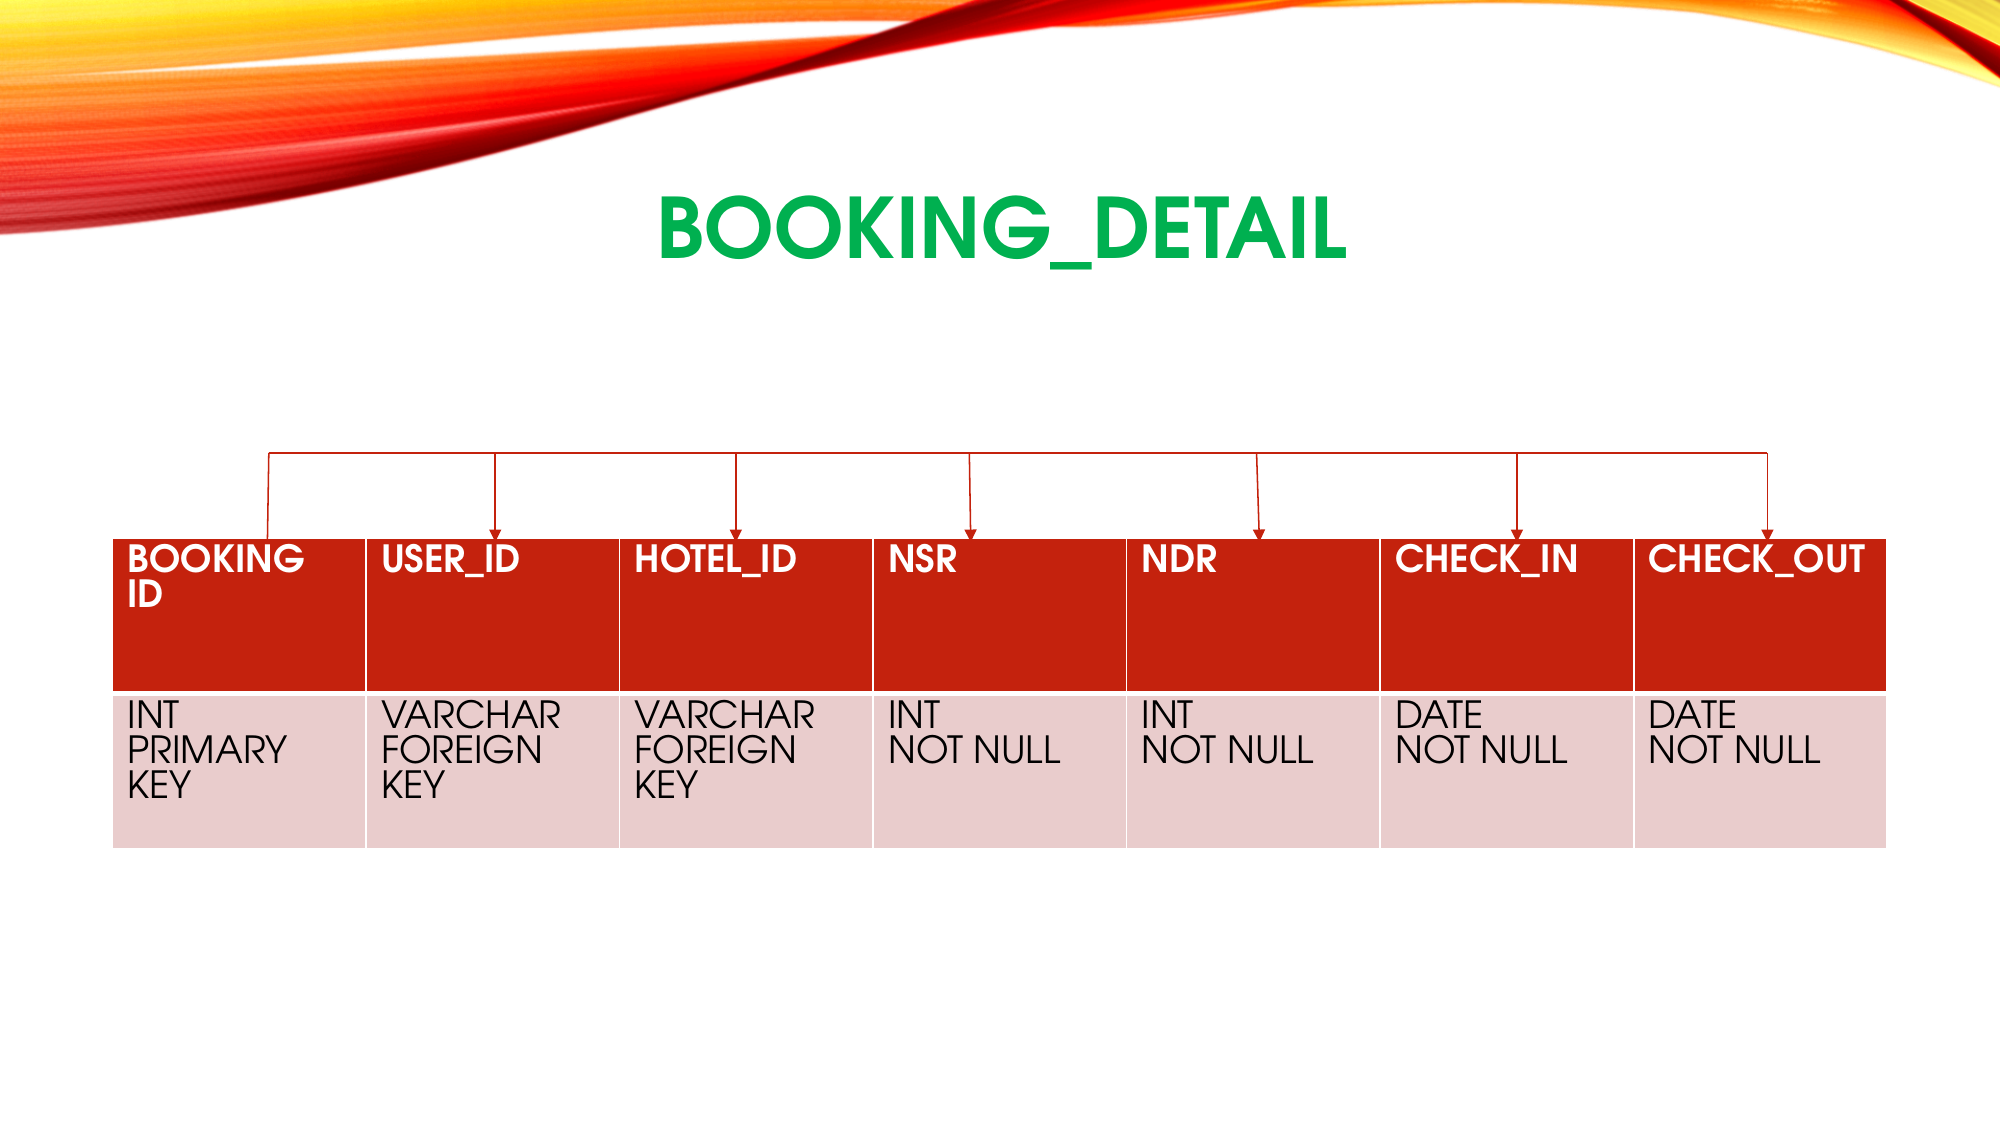

# BOOKING_DETAIL
| BOOKING ID | USER\_ID | HOTEL\_ID | NSR | NDR | CHECK\_IN | CHECK\_OUT |
| --- | --- | --- | --- | --- | --- | --- |
| INT PRIMARY KEY | VARCHAR FOREIGN KEY | VARCHAR FOREIGN KEY | INT NOT NULL | INT NOT NULL | DATE NOT NULL | DATE NOT NULL |